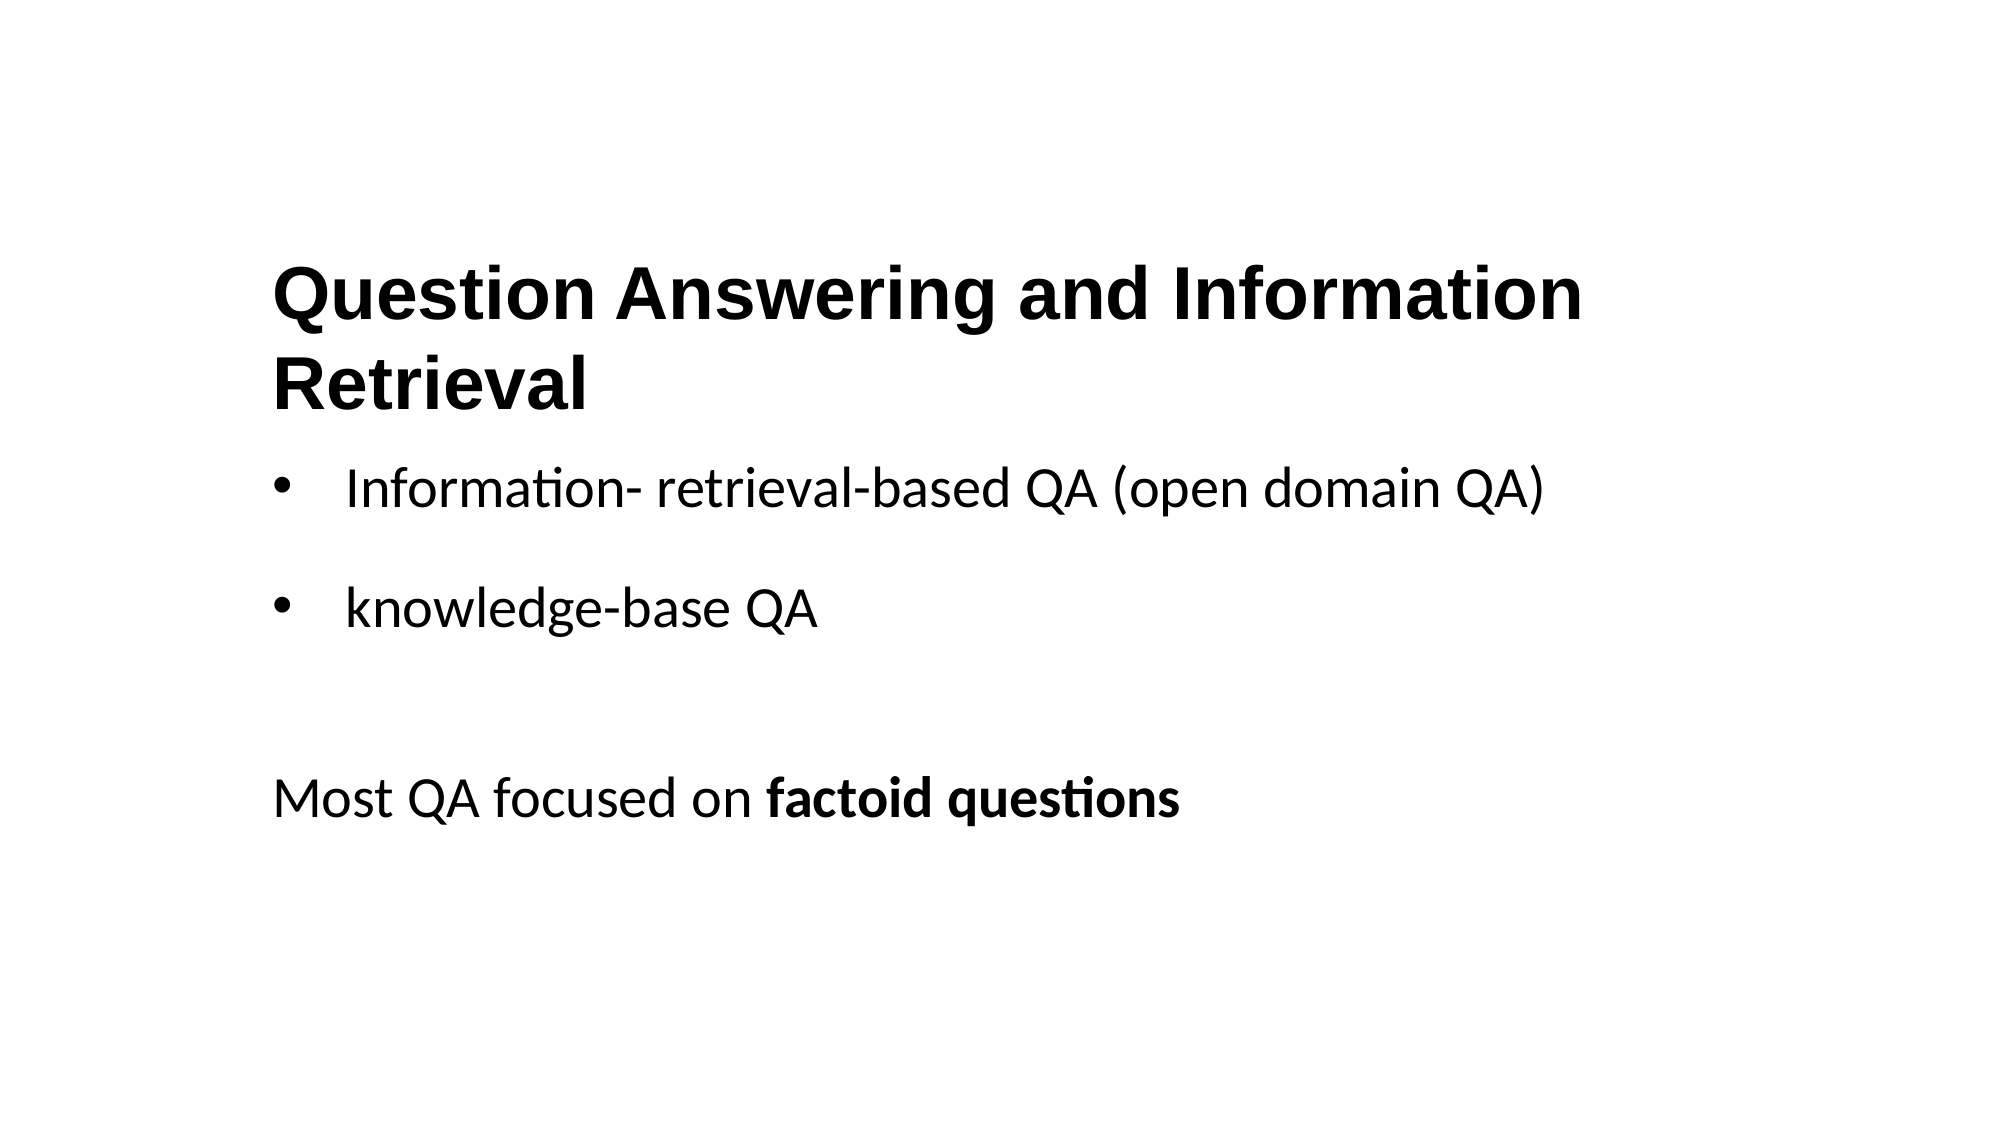

Question Answering and Information Retrieval
    Information- retrieval-based QA (open domain QA)
  knowledge-base QA
Most QA focused on factoid questions